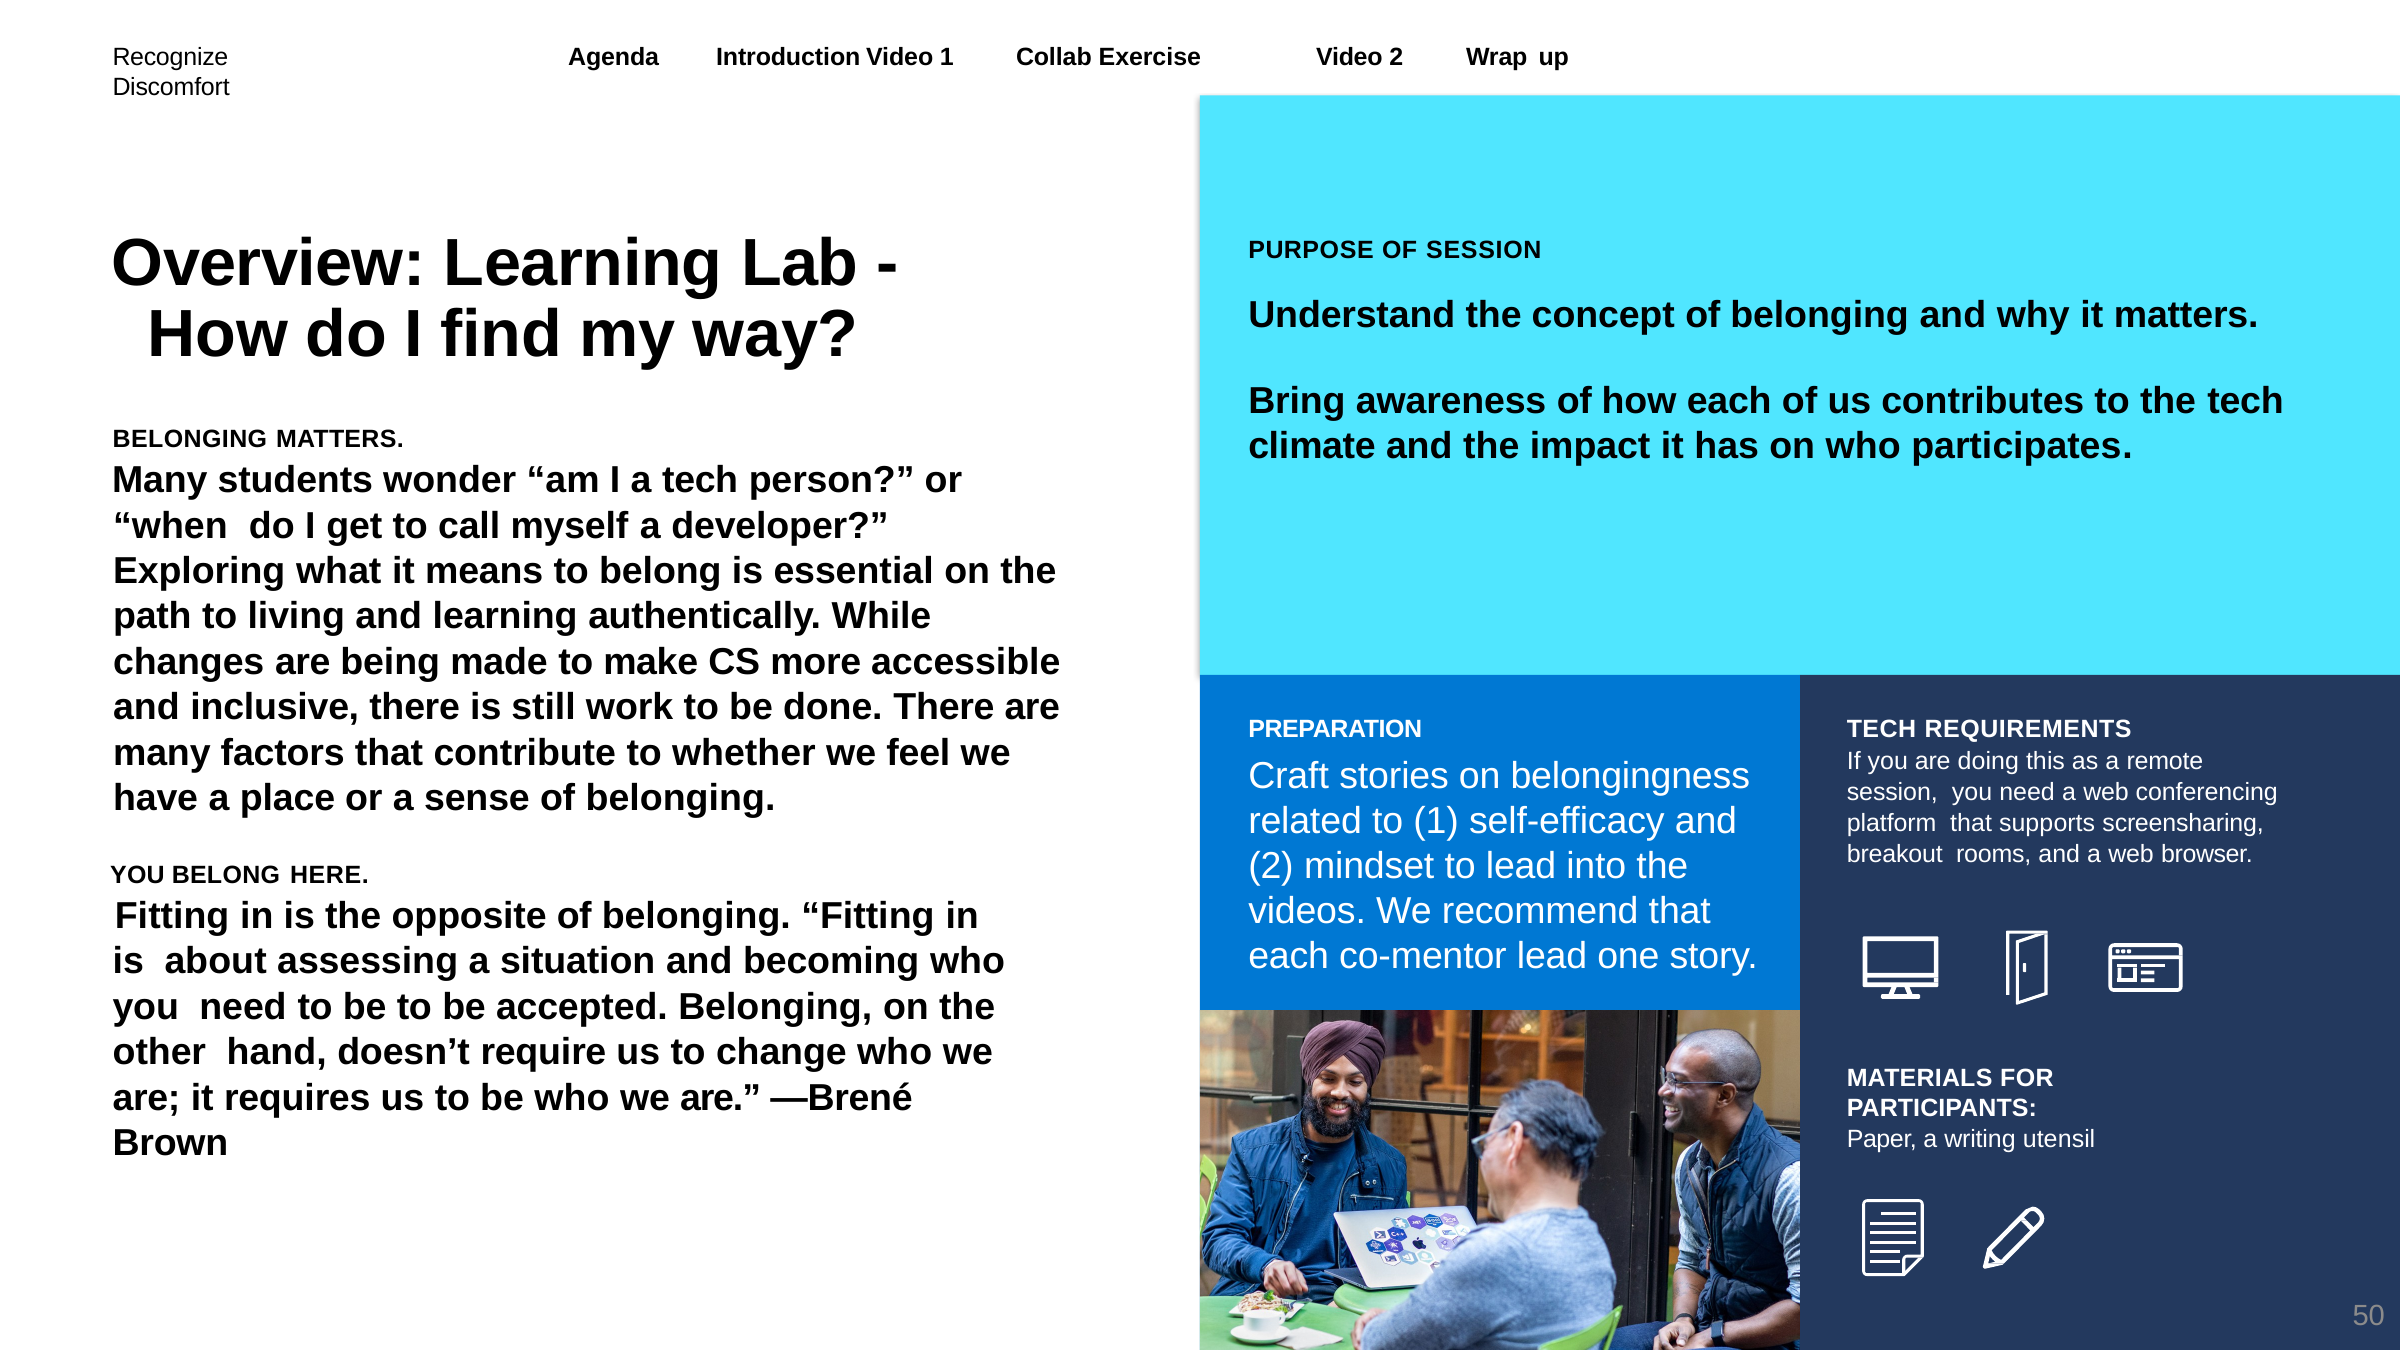

PURPOSE OF SESSION
Understand the concept of belonging and why it matters.

Bring awareness of how each of us contributes to the tech climate and the impact it has on who participates.
Overview: Learning Lab -   How do I find my way?
BELONGING MATTERS.
Many students wonder “am I a tech person?” or “when  do I get to call myself a developer?”	Exploring what it means to belong is essential on the path to living and learning authentically. While changes are being made to make CS more accessible and inclusive, there is still work to be done. There are many factors that contribute to whether we feel we have a place or a sense of belonging.

YOU BELONG HERE.
 Fitting in is the opposite of belonging. “Fitting in is  about assessing a situation and becoming who you  need to be to be accepted. Belonging, on the other  hand, doesn’t require us to change who we are; it requires us to be who we are.” —Brené Brown
PREPARATION
Craft stories on belongingness related to (1) self-efficacy and
(2) mindset to lead into the videos. We recommend that
each co-mentor lead one story.
TECH REQUIREMENTS
If you are doing this as a remote session,  you need a web conferencing platform  that supports screensharing, breakout  rooms, and a web browser.

MATERIALS FOR PARTICIPANTS:
Paper, a writing utensil

50